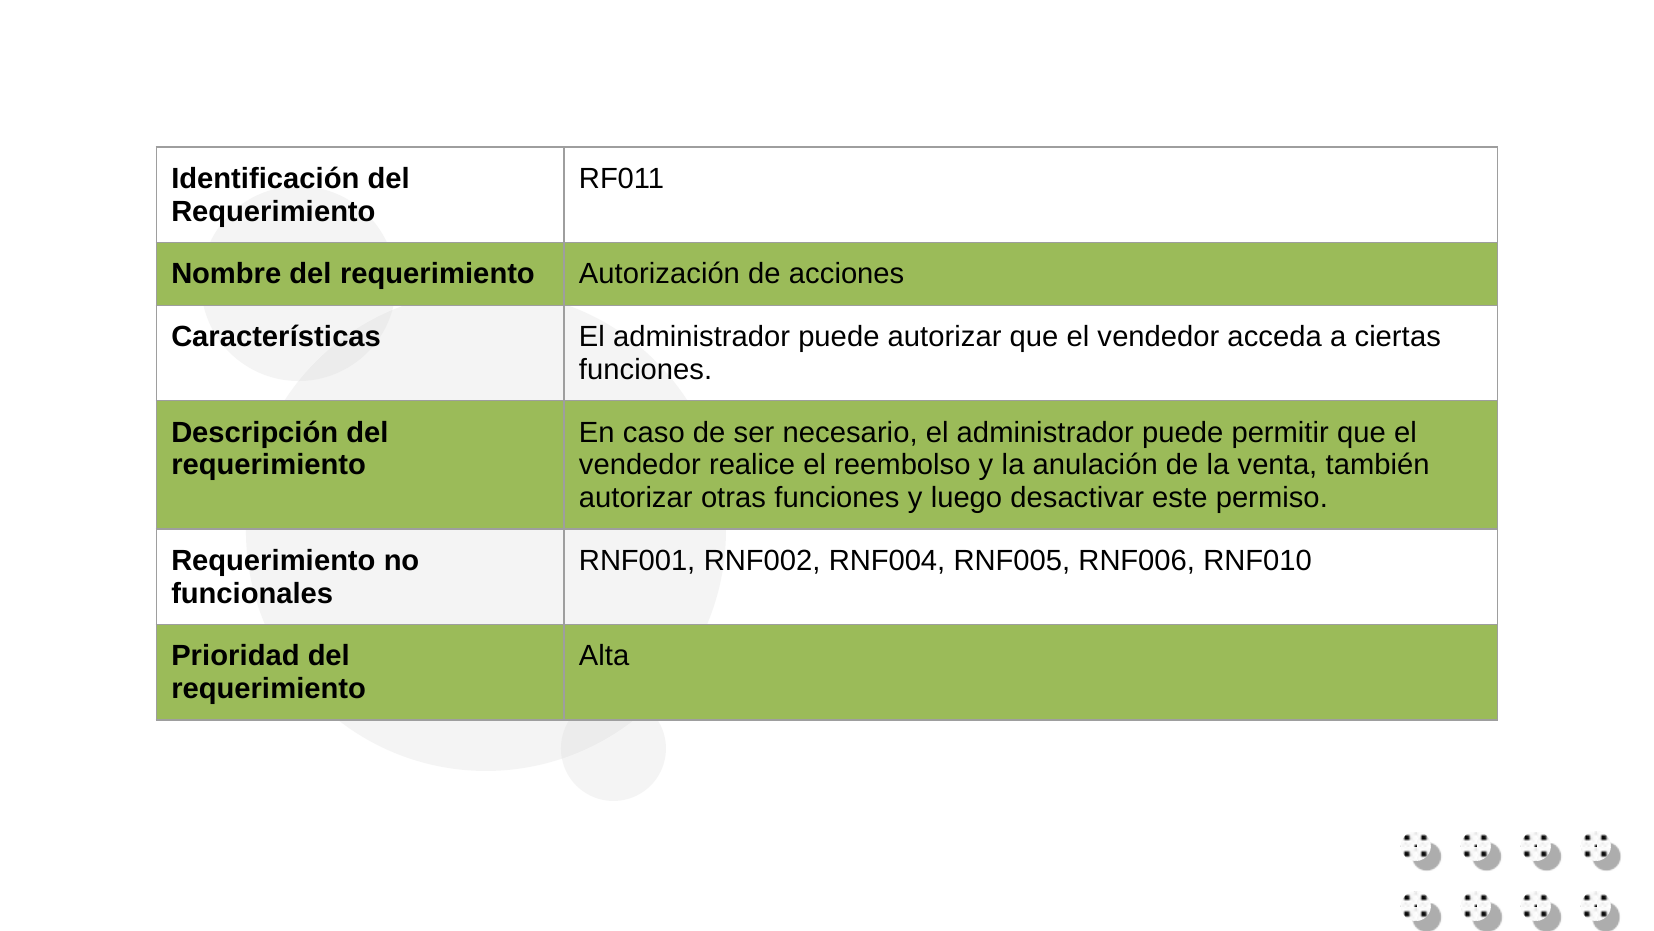

| Identificación del Requerimiento | RF011 |
| --- | --- |
| Nombre del requerimiento | Autorización de acciones |
| Características | El administrador puede autorizar que el vendedor acceda a ciertas funciones. |
| Descripción del requerimiento | En caso de ser necesario, el administrador puede permitir que el vendedor realice el reembolso y la anulación de la venta, también autorizar otras funciones y luego desactivar este permiso. |
| Requerimiento no funcionales | RNF001, RNF002, RNF004, RNF005, RNF006, RNF010 |
| Prioridad del requerimiento | Alta |